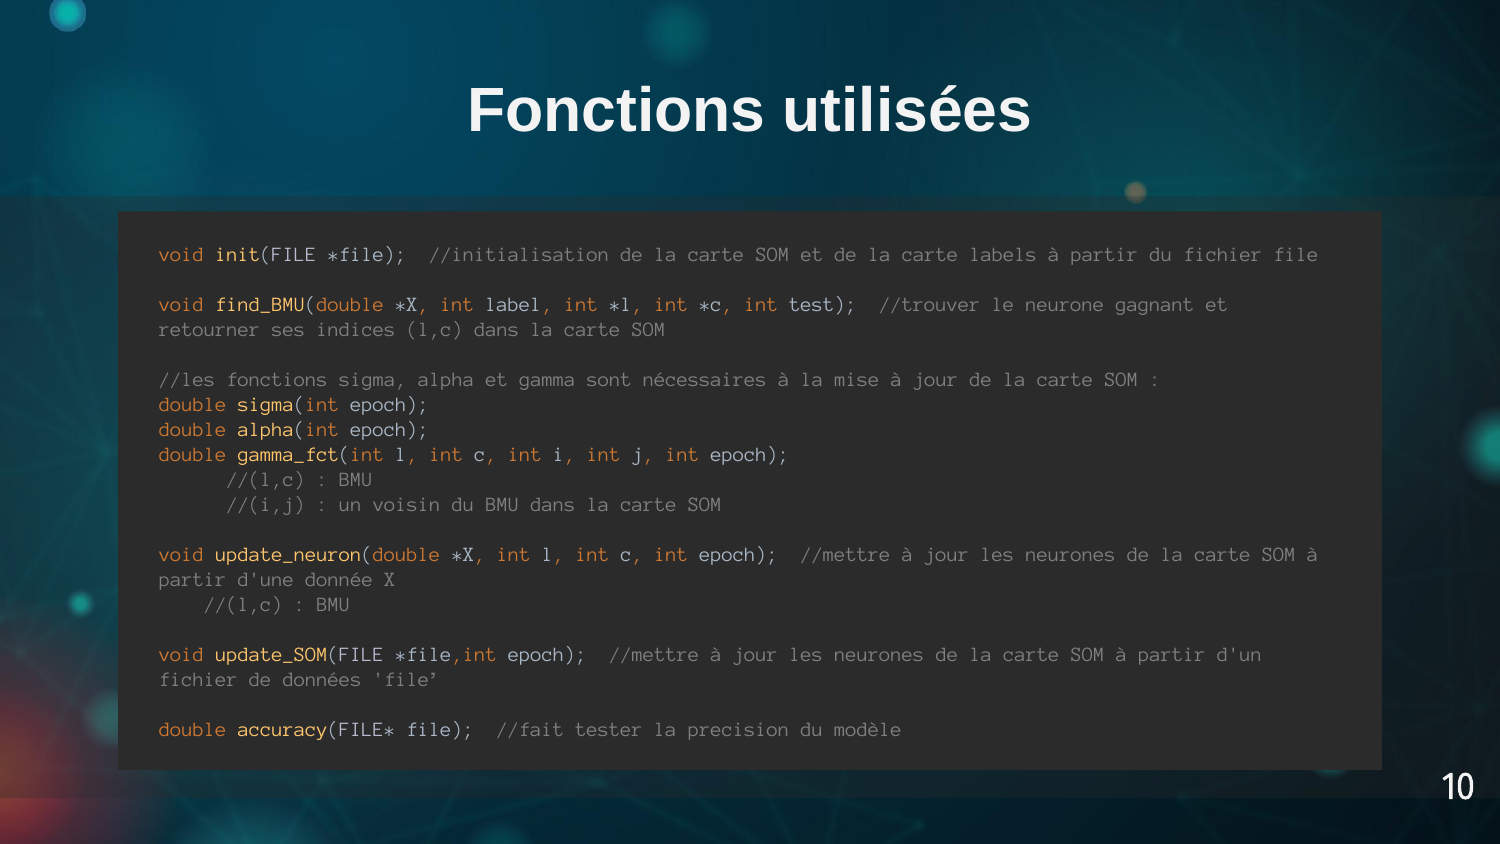

# Fonctions utilisées

void init(FILE *file);  //initialisation de la carte SOM et de la carte labels à partir du fichier file

void find_BMU(double *X, int label, int *l, int *c, int test);  //trouver le neurone gagnant et retourner ses indices (l,c) dans la carte SOM

//les fonctions sigma, alpha et gamma sont nécessaires à la mise à jour de la carte SOM :
double sigma(int epoch);
double alpha(int epoch);
double gamma_fct(int l, int c, int i, int j, int epoch);
      //(l,c) : BMU
      //(i,j) : un voisin du BMU dans la carte SOM

void update_neuron(double *X, int l, int c, int epoch);  //mettre à jour les neurones de la carte SOM à partir d'une donnée X
    //(l,c) : BMU

void update_SOM(FILE *file,int epoch);  //mettre à jour les neurones de la carte SOM à partir d'un fichier de données 'file’

double accuracy(FILE* file);  //fait tester la precision du modèle
10